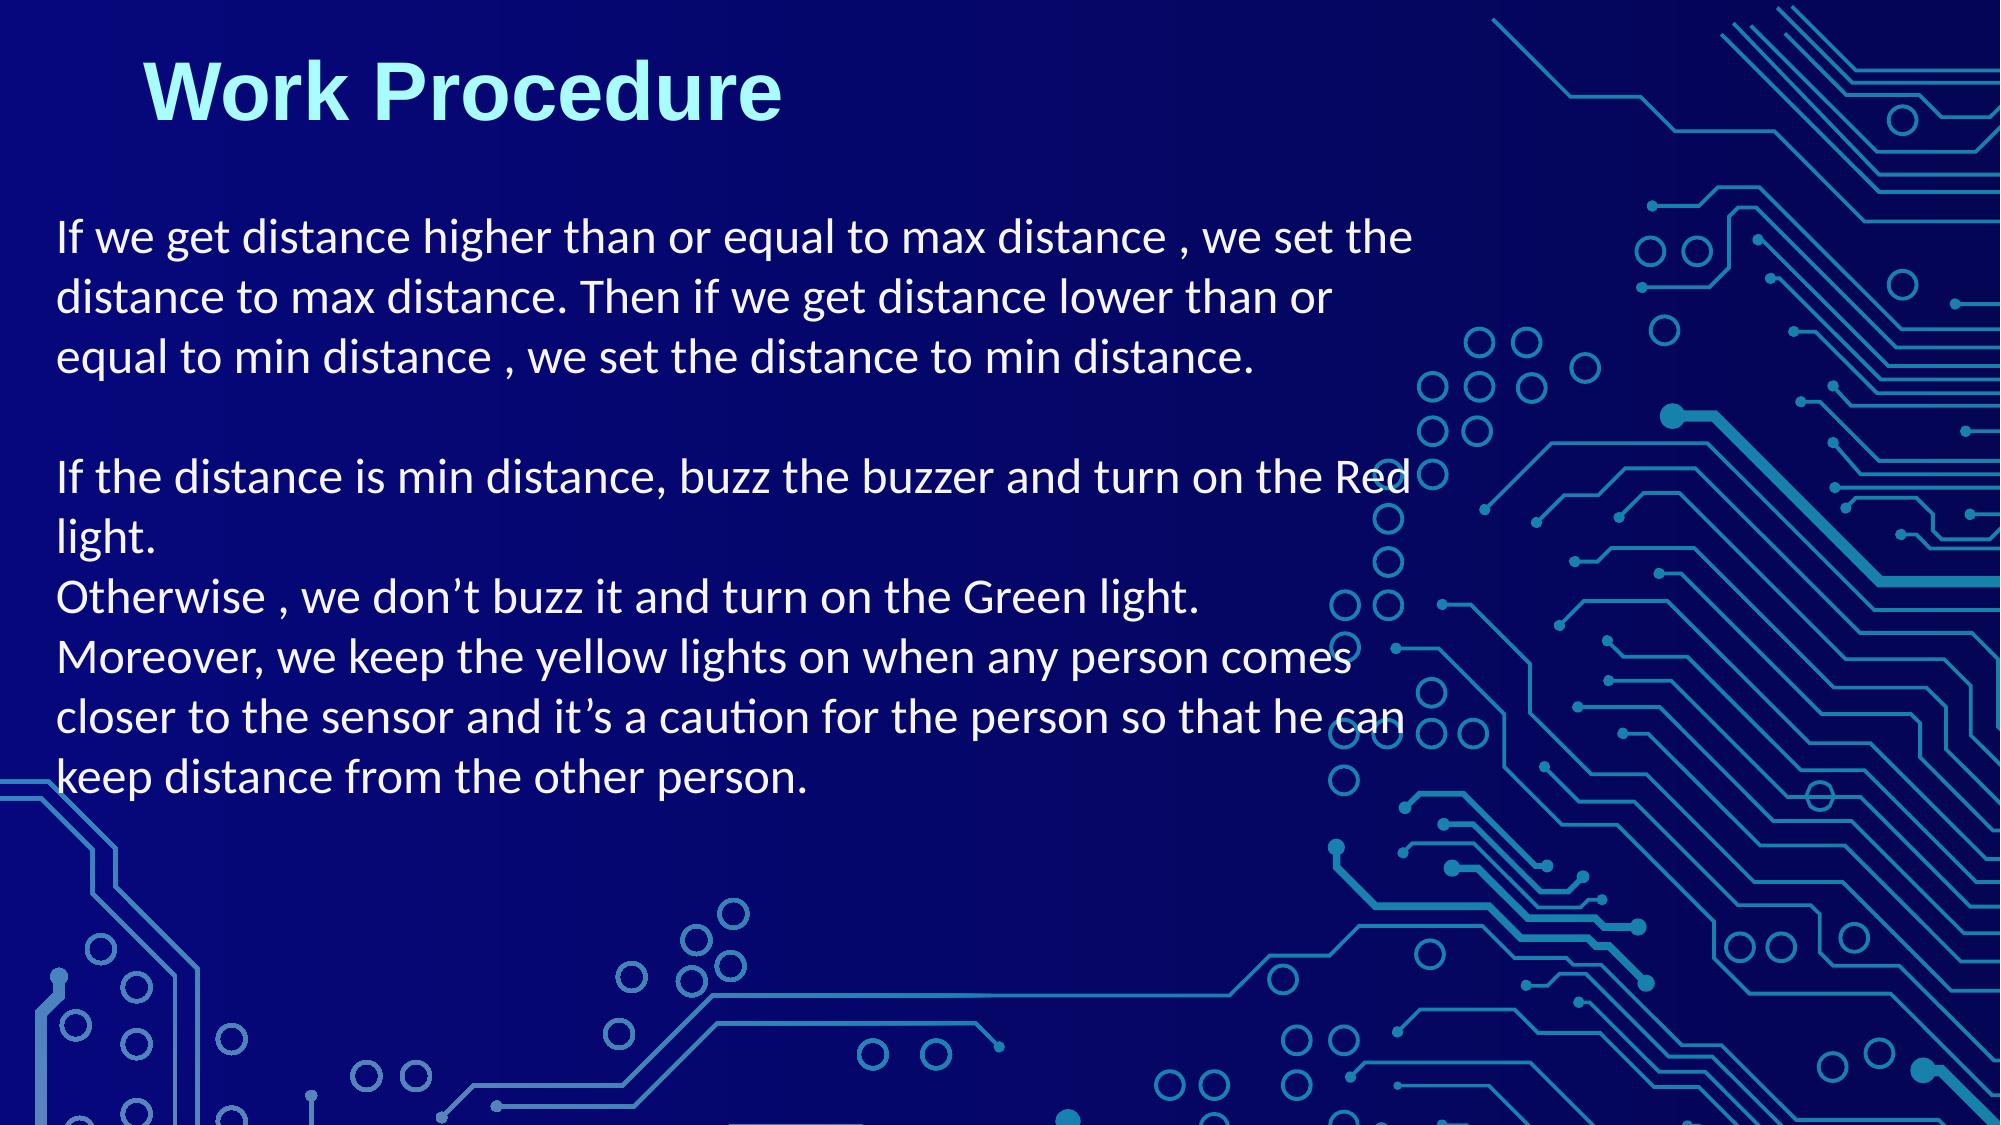

Work Procedure
If we get distance higher than or equal to max distance , we set the distance to max distance. Then if we get distance lower than or equal to min distance , we set the distance to min distance.

If the distance is min distance, buzz the buzzer and turn on the Red light.
Otherwise , we don’t buzz it and turn on the Green light.
Moreover, we keep the yellow lights on when any person comes closer to the sensor and it’s a caution for the person so that he can keep distance from the other person.